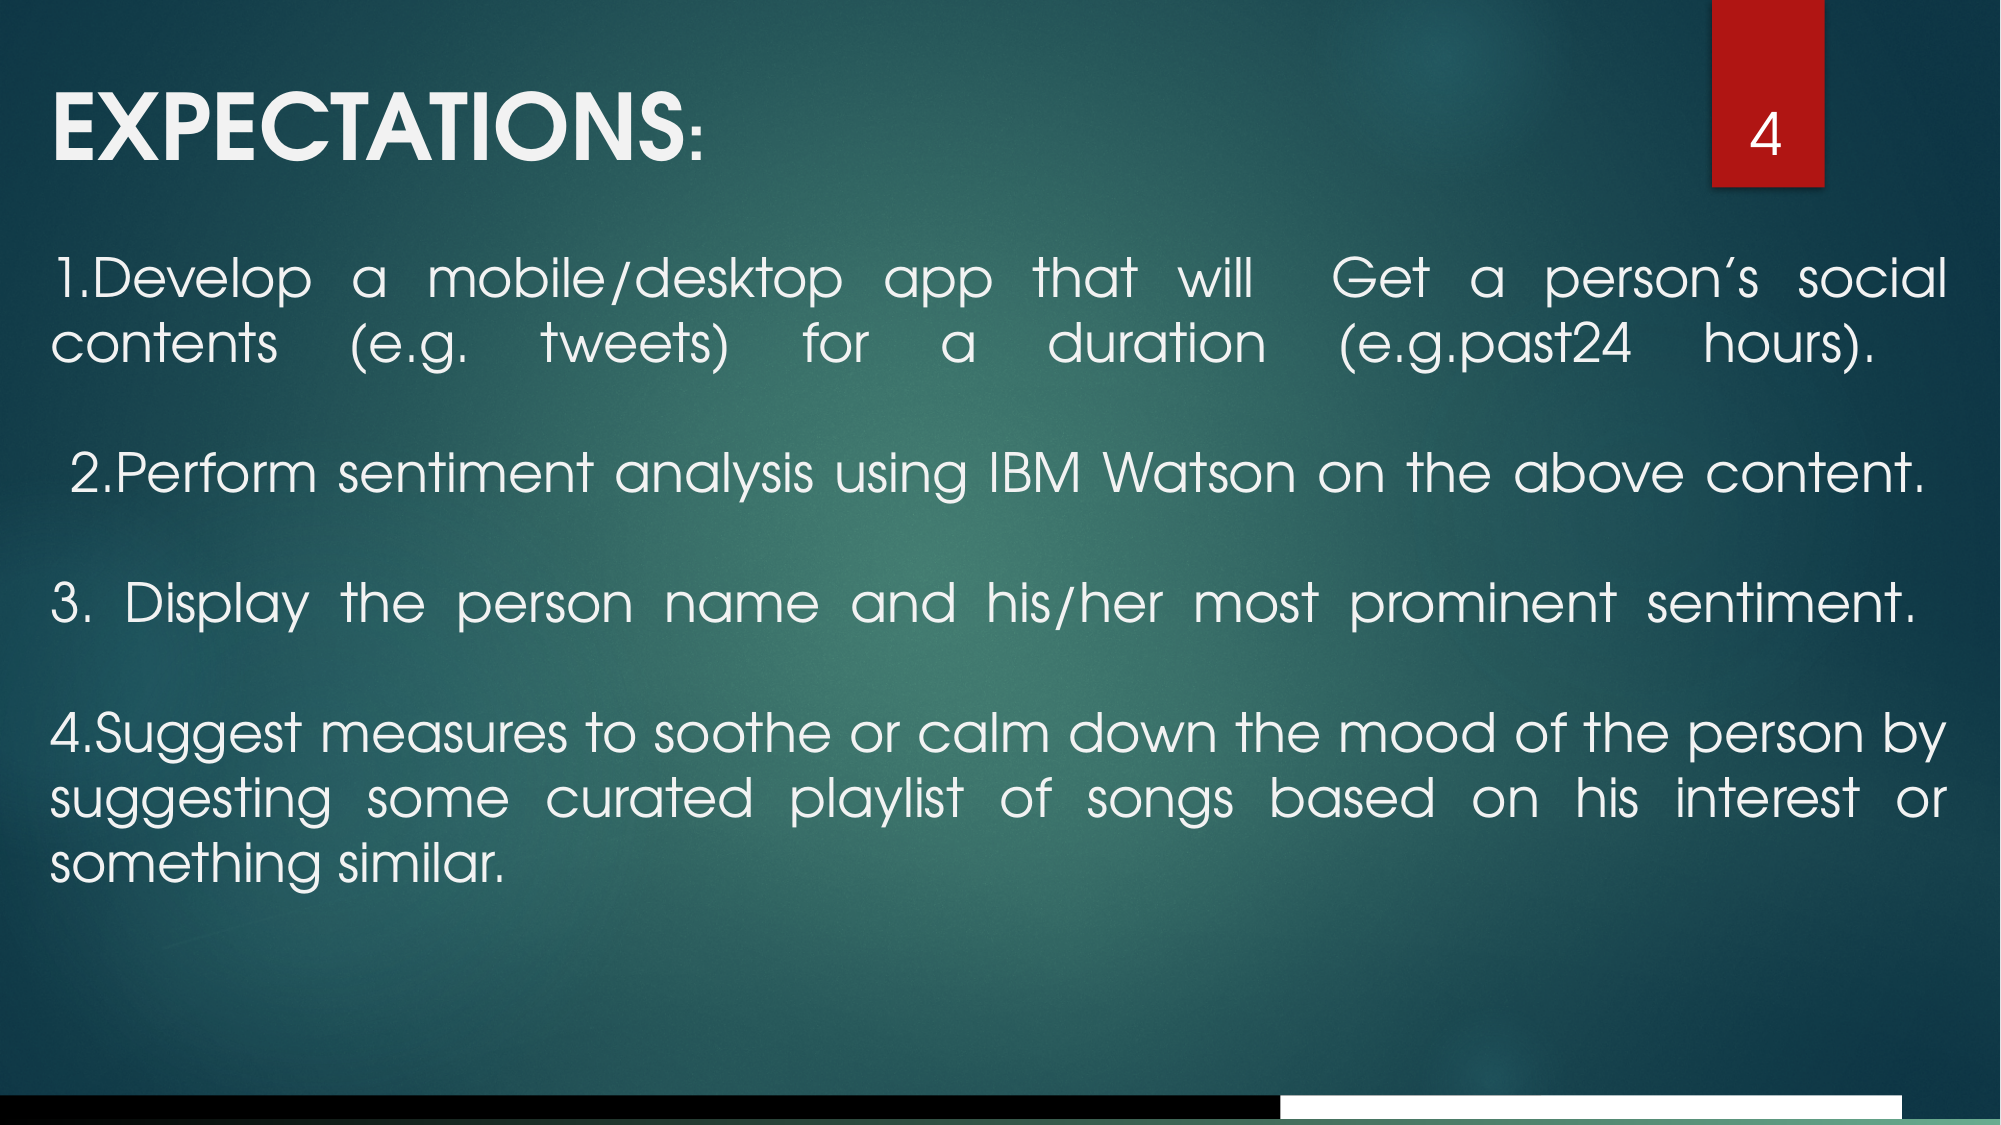

4
EXPECTATIONS:
# 1.Develop a mobile/desktop app that will  Get a person’s social contents (e.g. tweets) for a duration (e.g.past24 hours). 2.Perform sentiment analysis using IBM Watson on the above content. 3. Display the person name and his/her most prominent sentiment. 4.Suggest measures to soothe or calm down the mood of the person by suggesting some curated playlist of songs based on his interest or something similar.